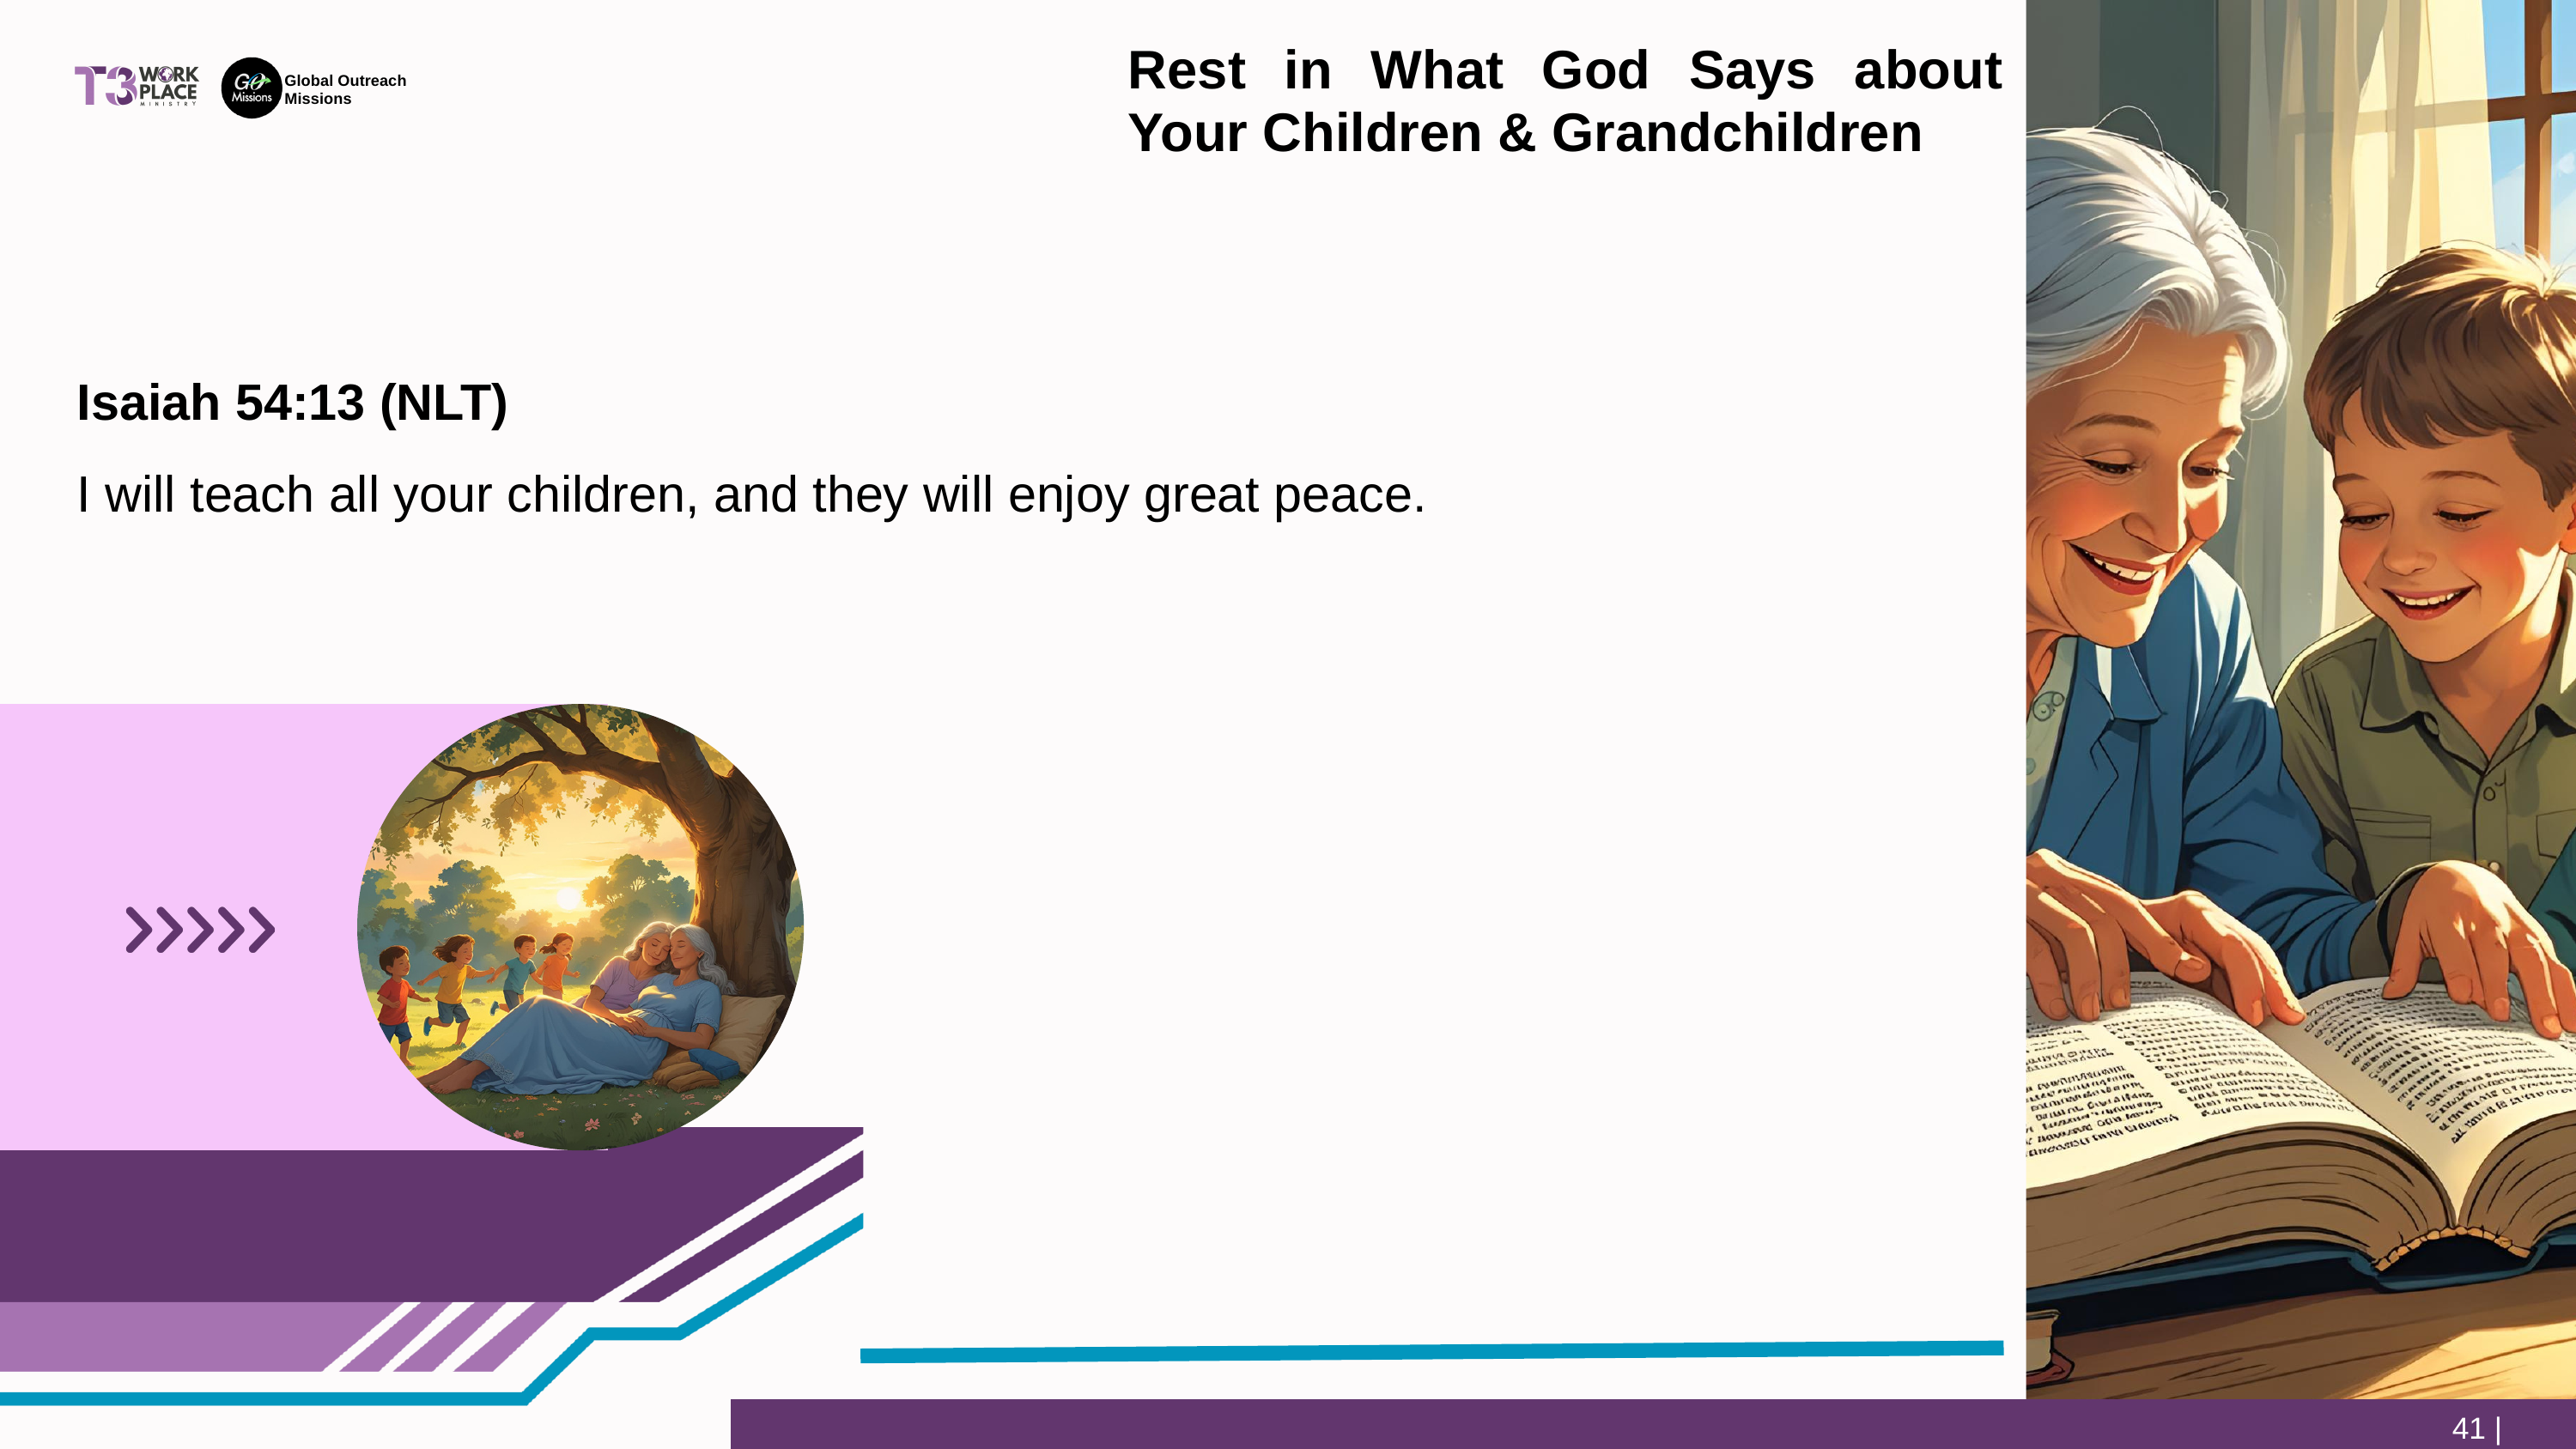

Rest in What God Says about Your Children & Grandchildren

Global Outreach
Missions
Isaiah 54:13 (NLT)
I will teach all your children, and they will enjoy great peace.

41 | Page